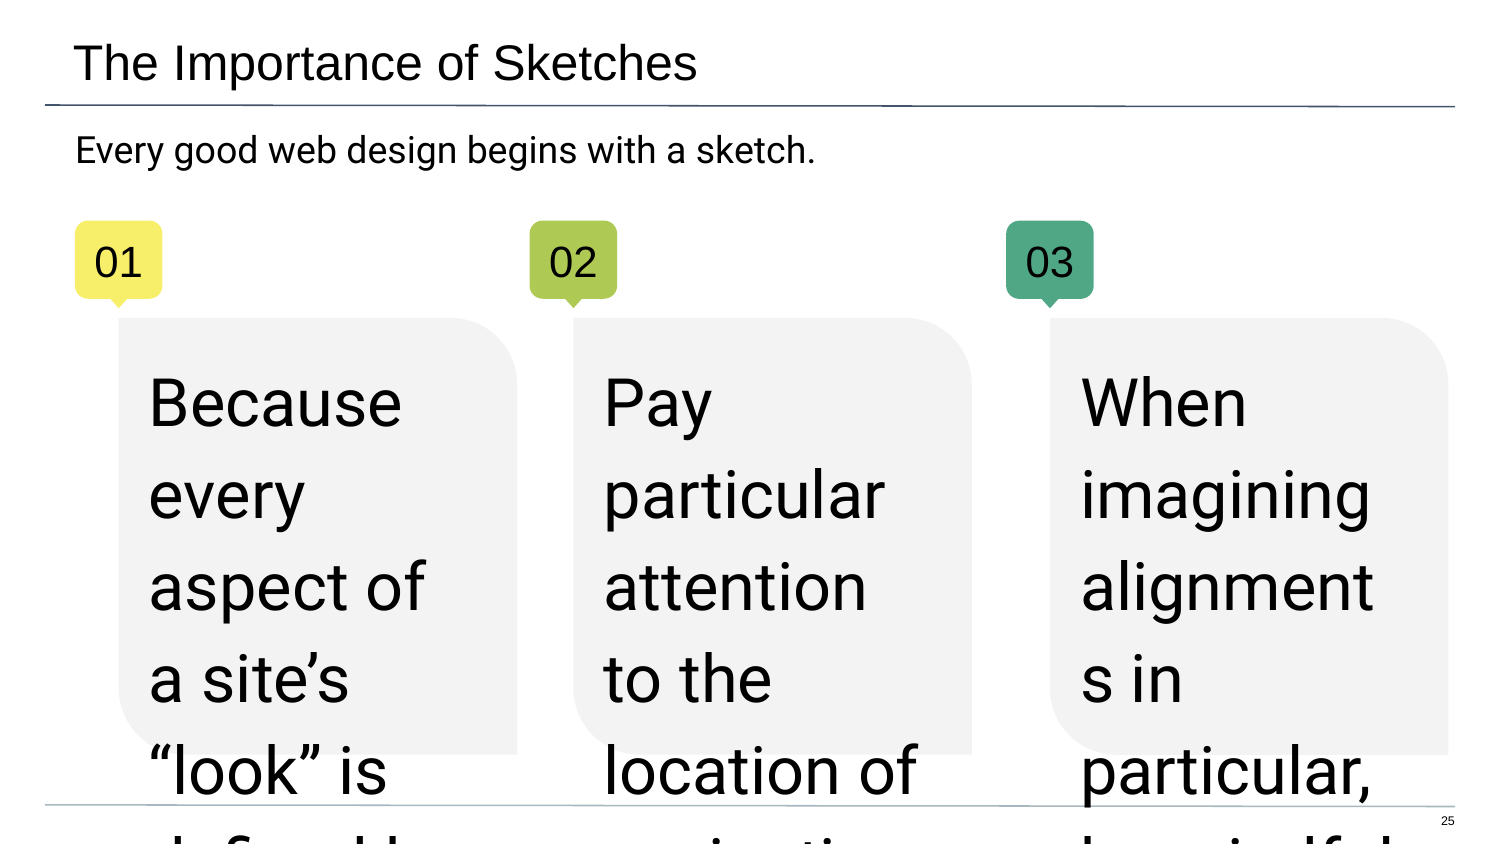

# The Importance of Sketches
Every good web design begins with a sketch.
Because every aspect of a site’s “look” is defined by HTML/CSS, it is crucial to have a detailed sketch going in.
Pay particular attention to the location of navigation bars, titles, headers, content, images, footers, etc.
When imagining alignments in particular, be mindful of the grid.
25